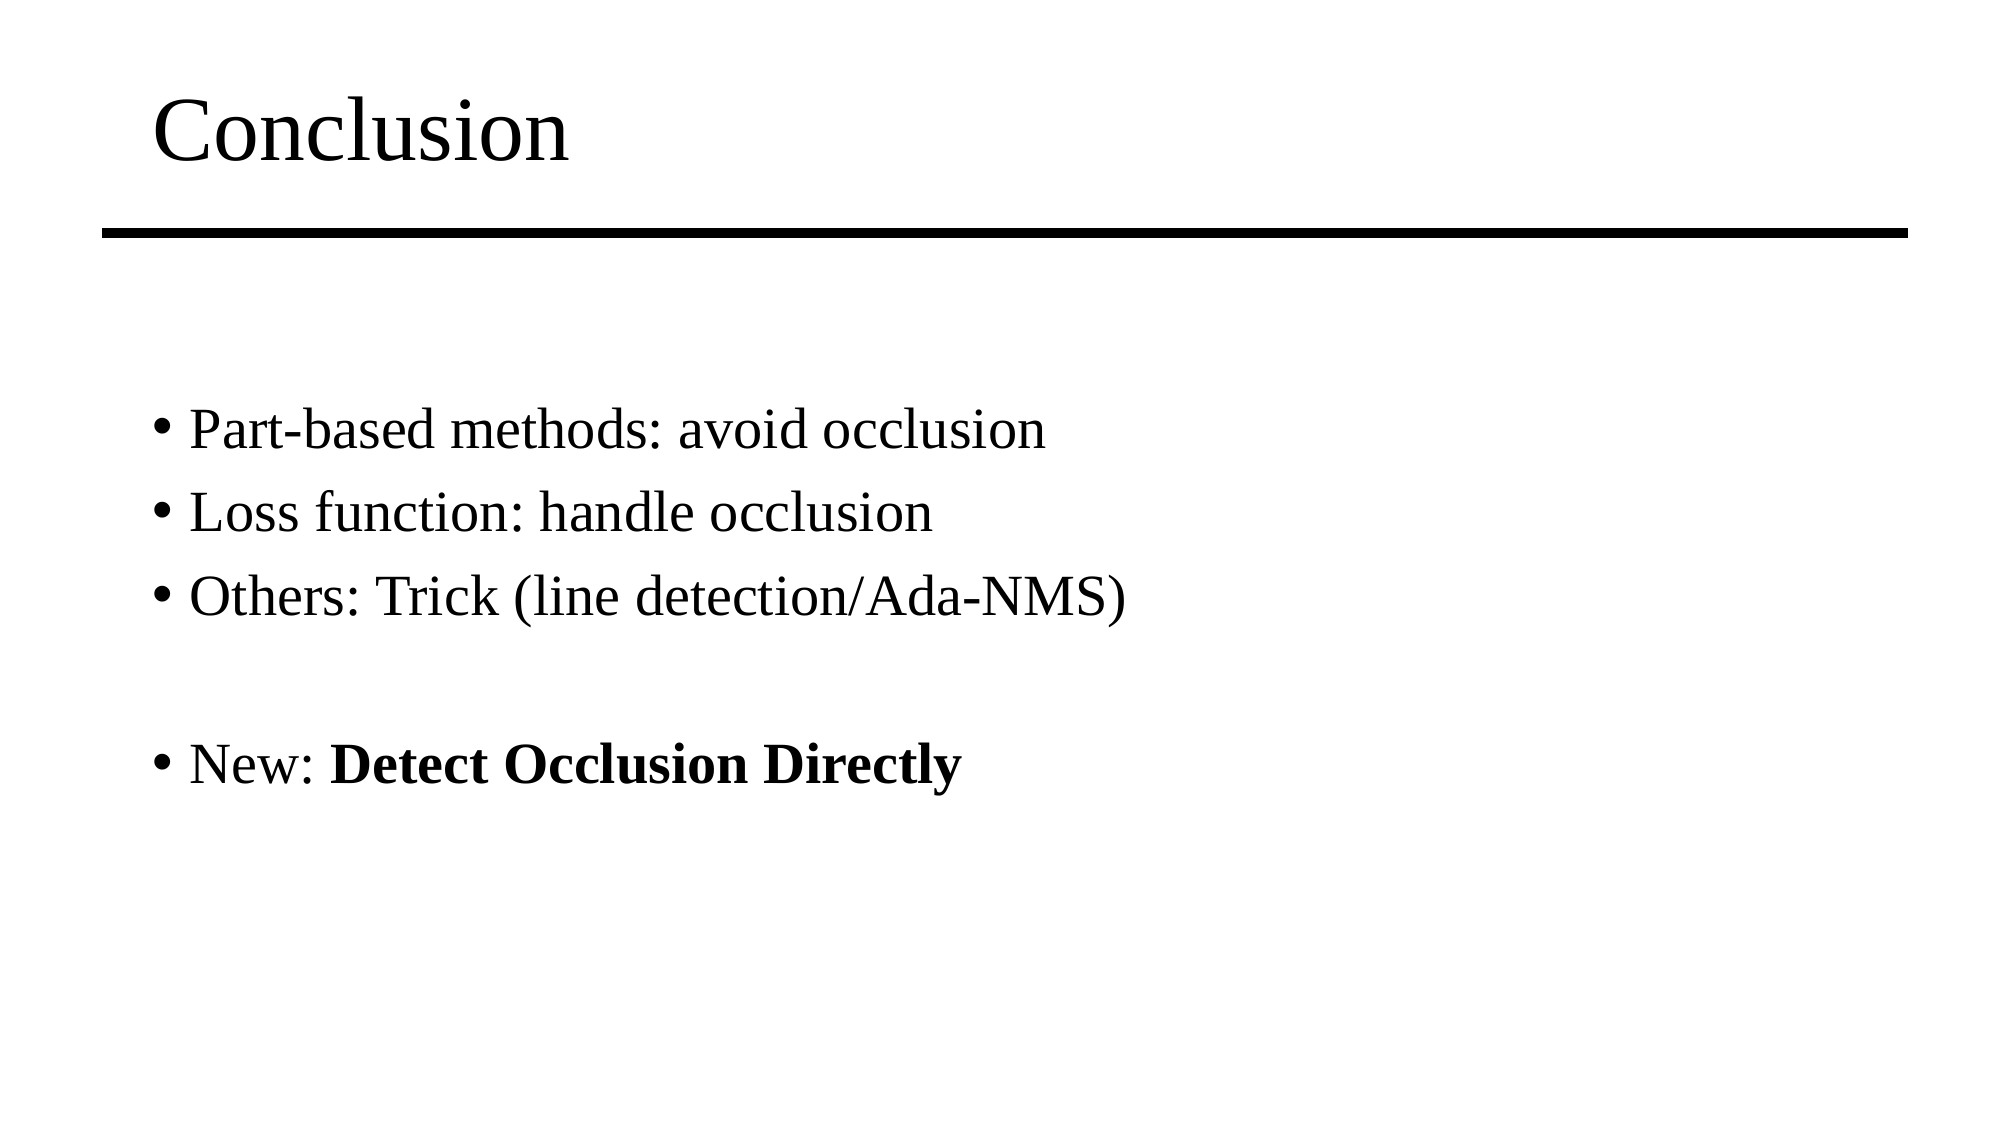

# Conclusion

Part-based methods: avoid occlusion
Loss function: handle occlusion
Others: Trick (line detection/Ada-NMS)

New: Detect Occlusion Directly